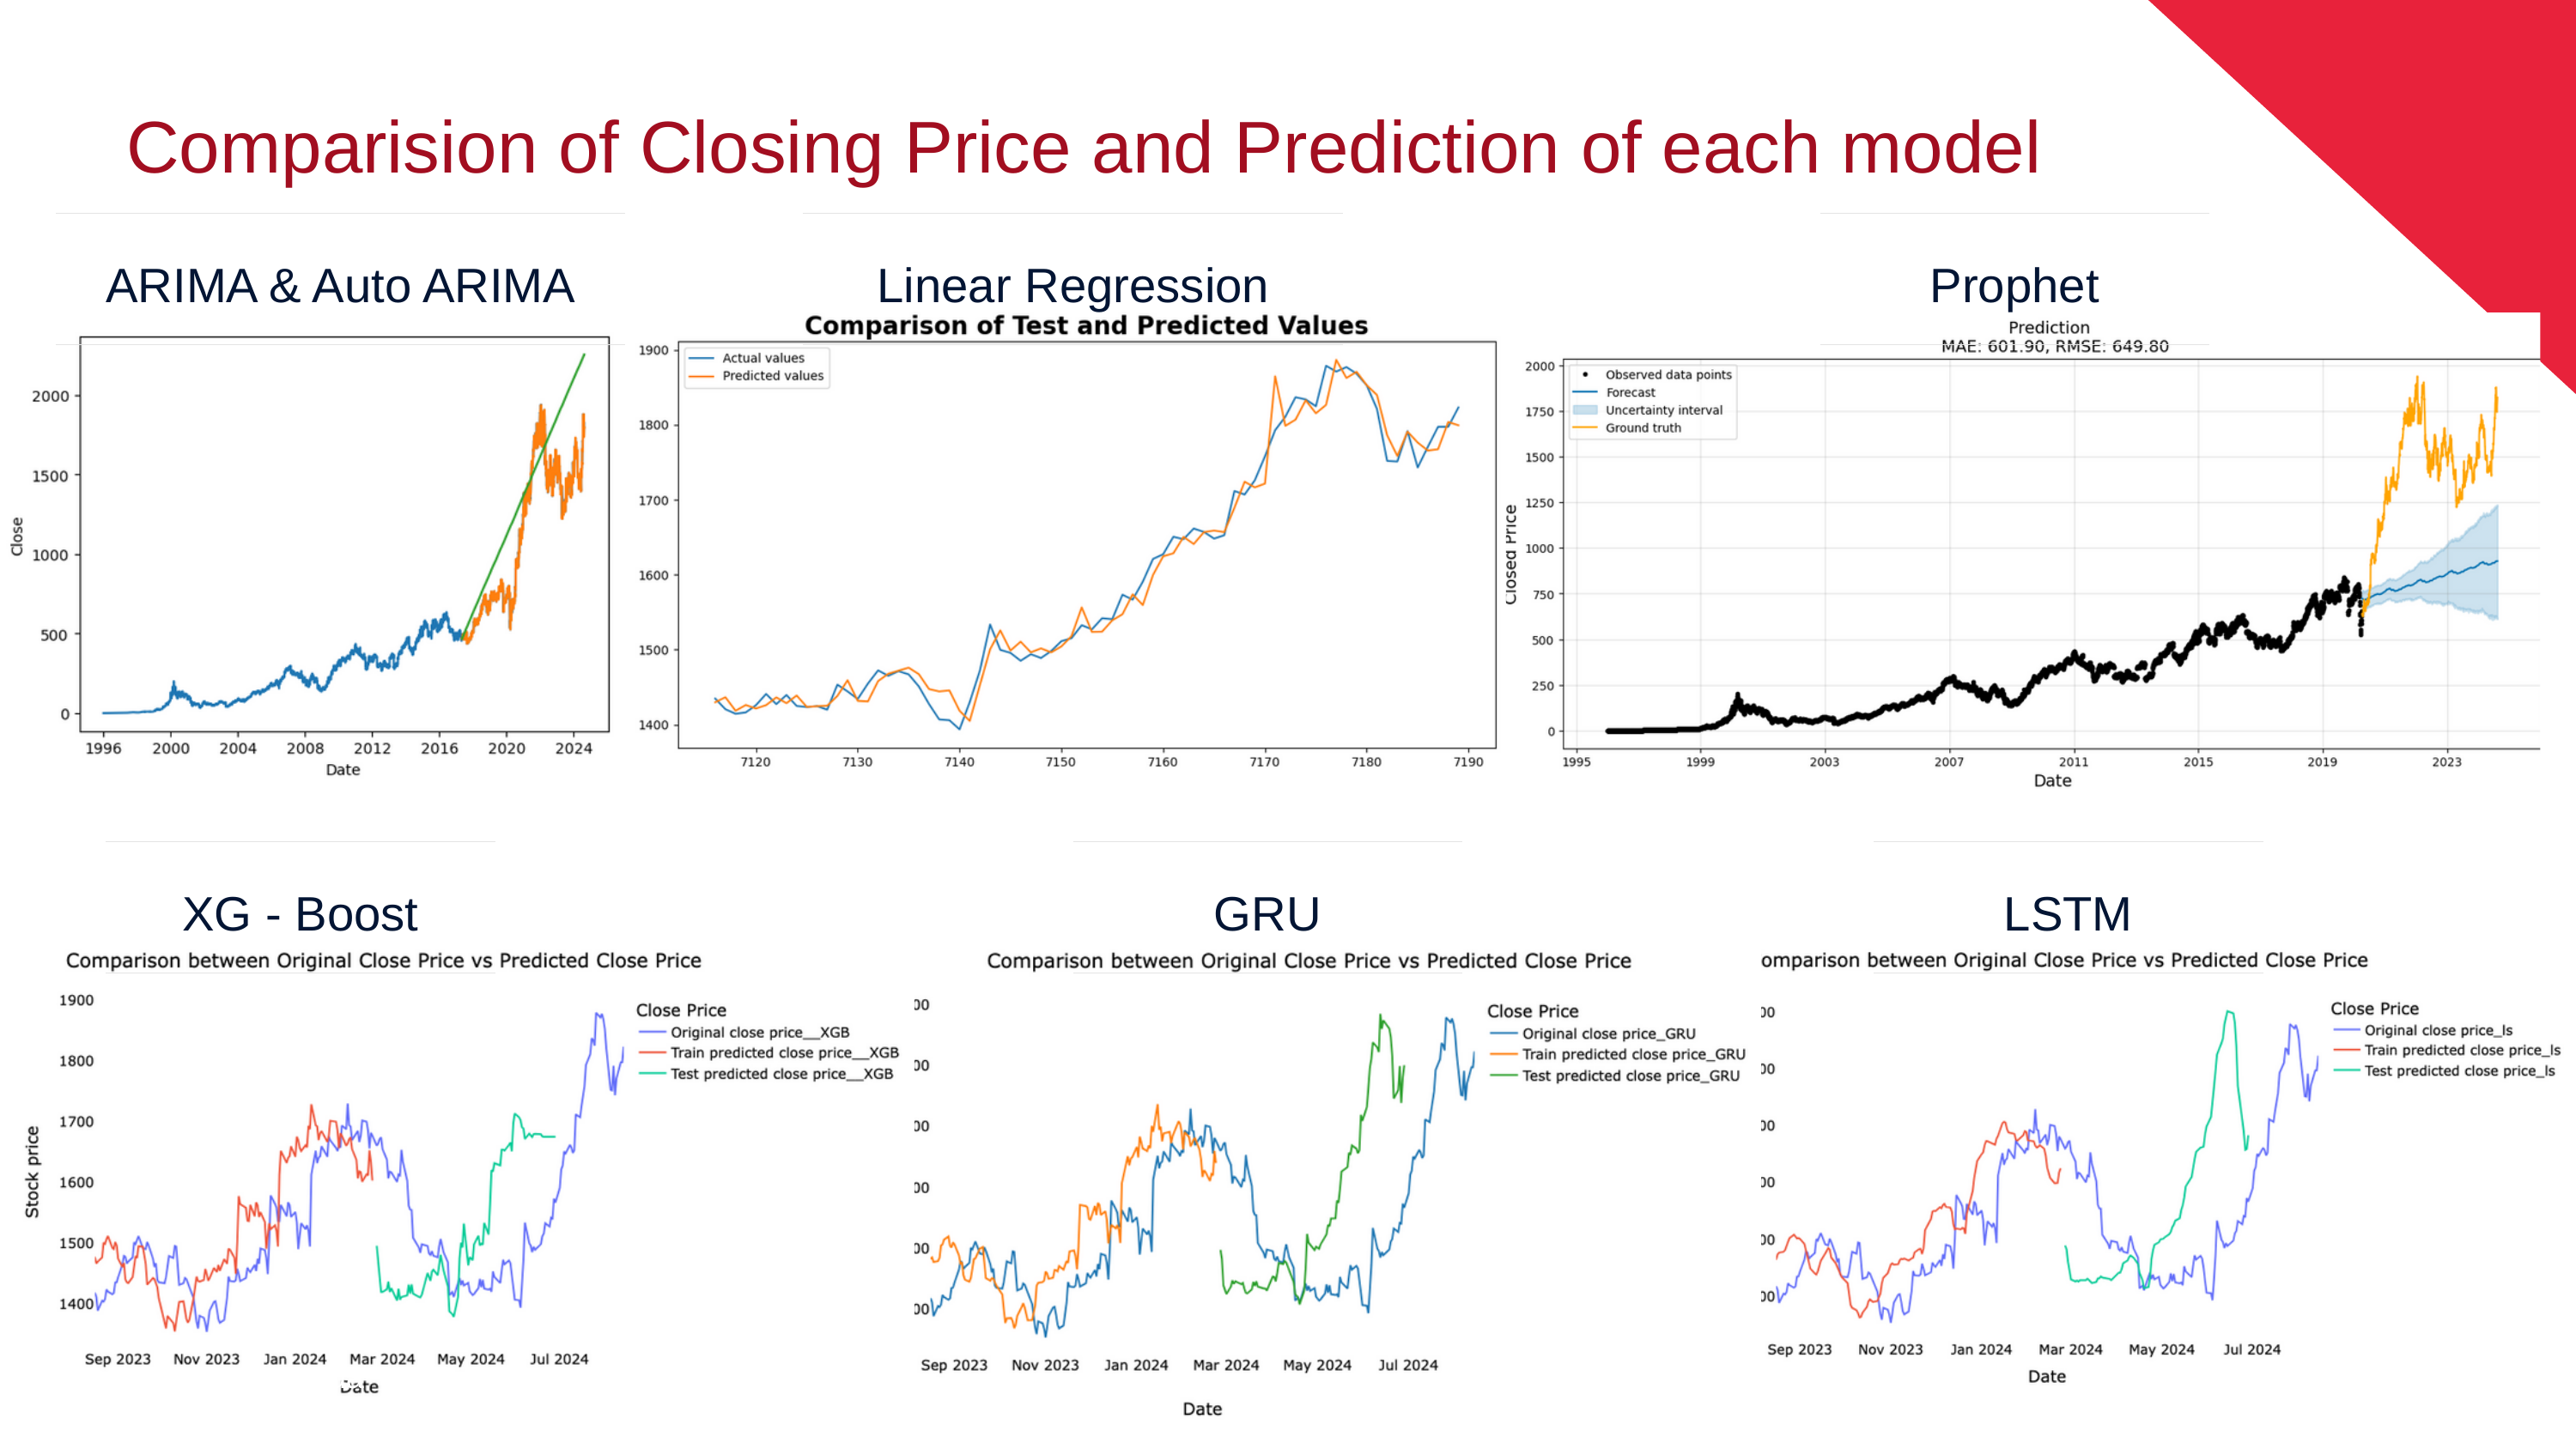

Comparision of Closing Price and Prediction of each model
| ARIMA & Auto ARIMA |
| --- |
| Linear Regression |
| --- |
| Prophet |
| --- |

| XG - Boost |
| --- |
| GRU |
| --- |
| LSTM |
| --- |

Back to Agenda